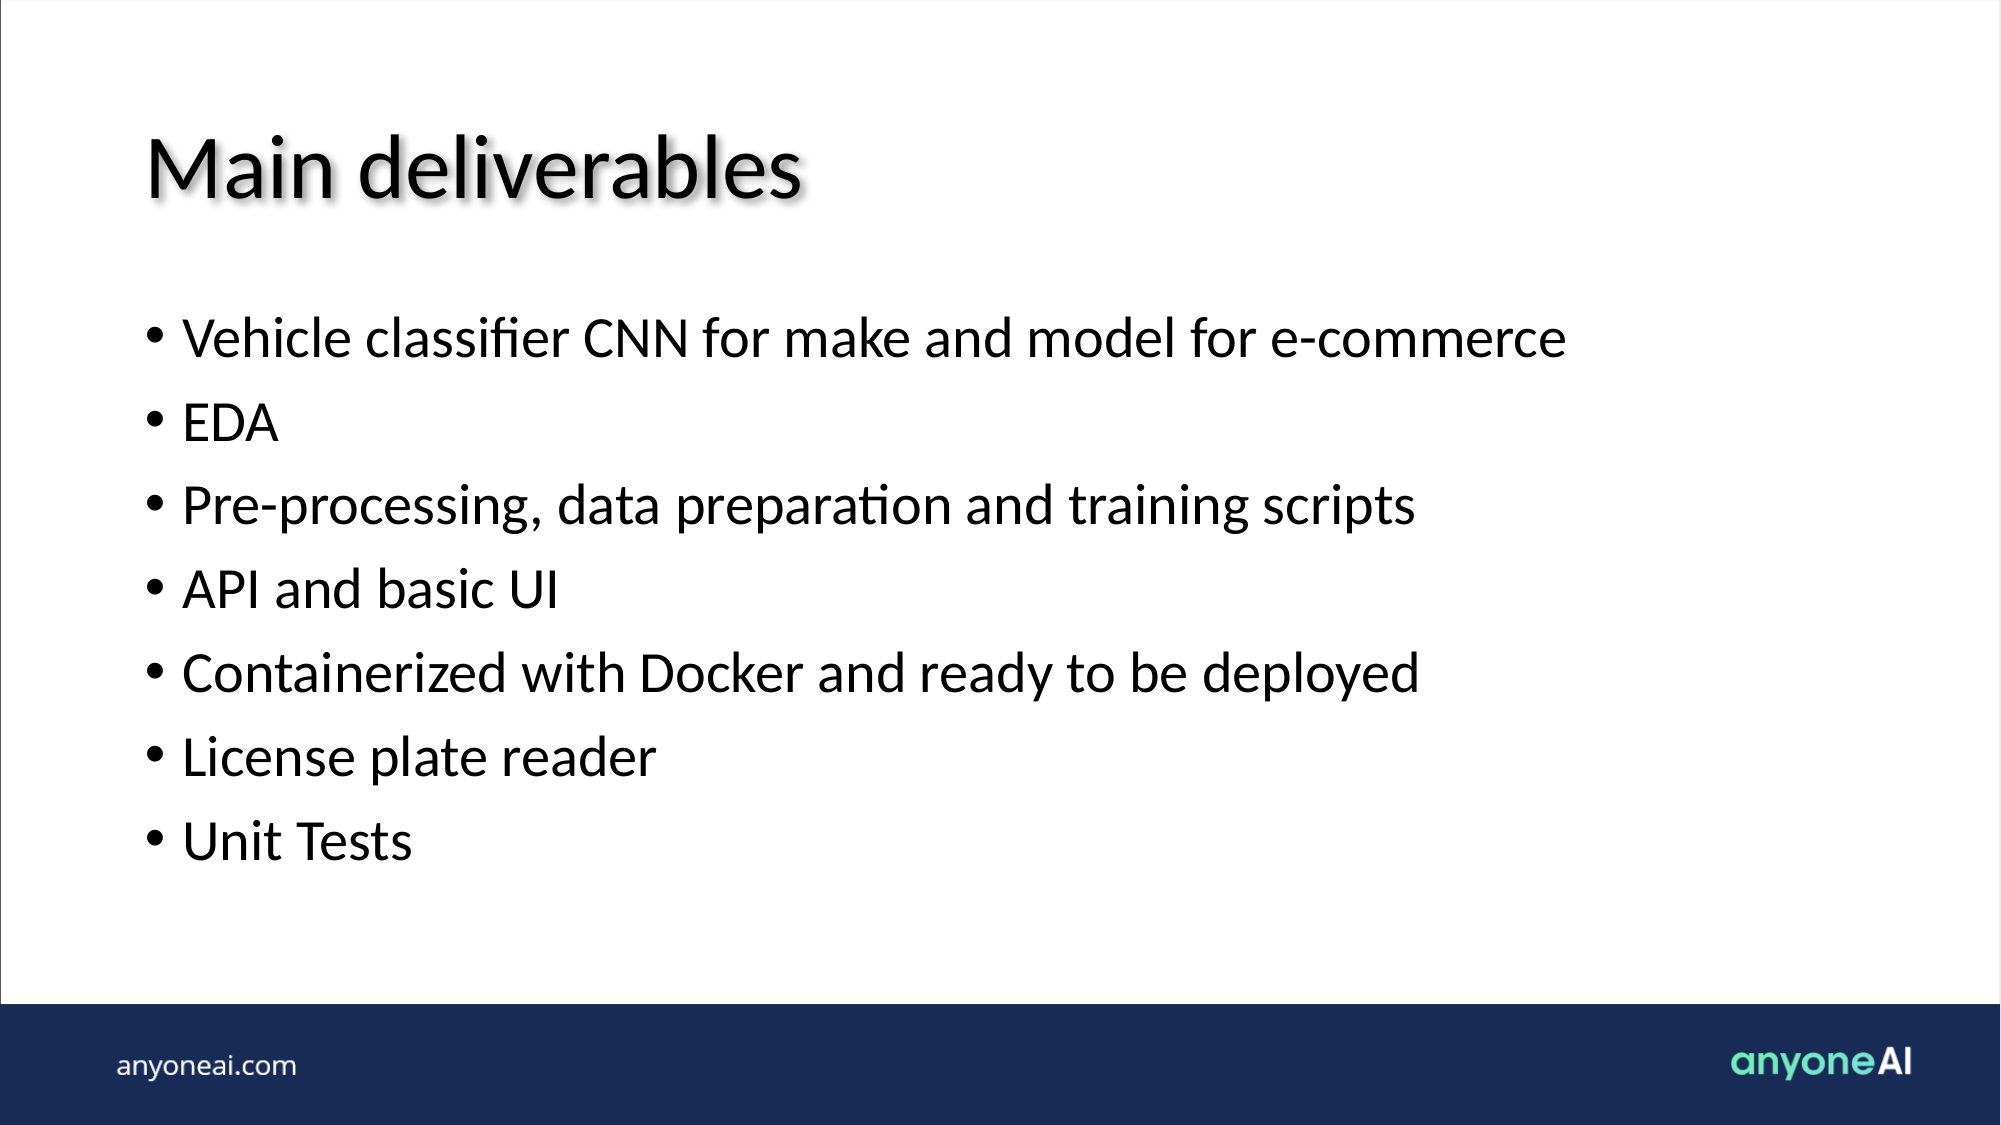

# Main deliverables
Vehicle classifier CNN for make and model for e-commerce
EDA
Pre-processing, data preparation and training scripts
API and basic UI
Containerized with Docker and ready to be deployed
License plate reader
Unit Tests